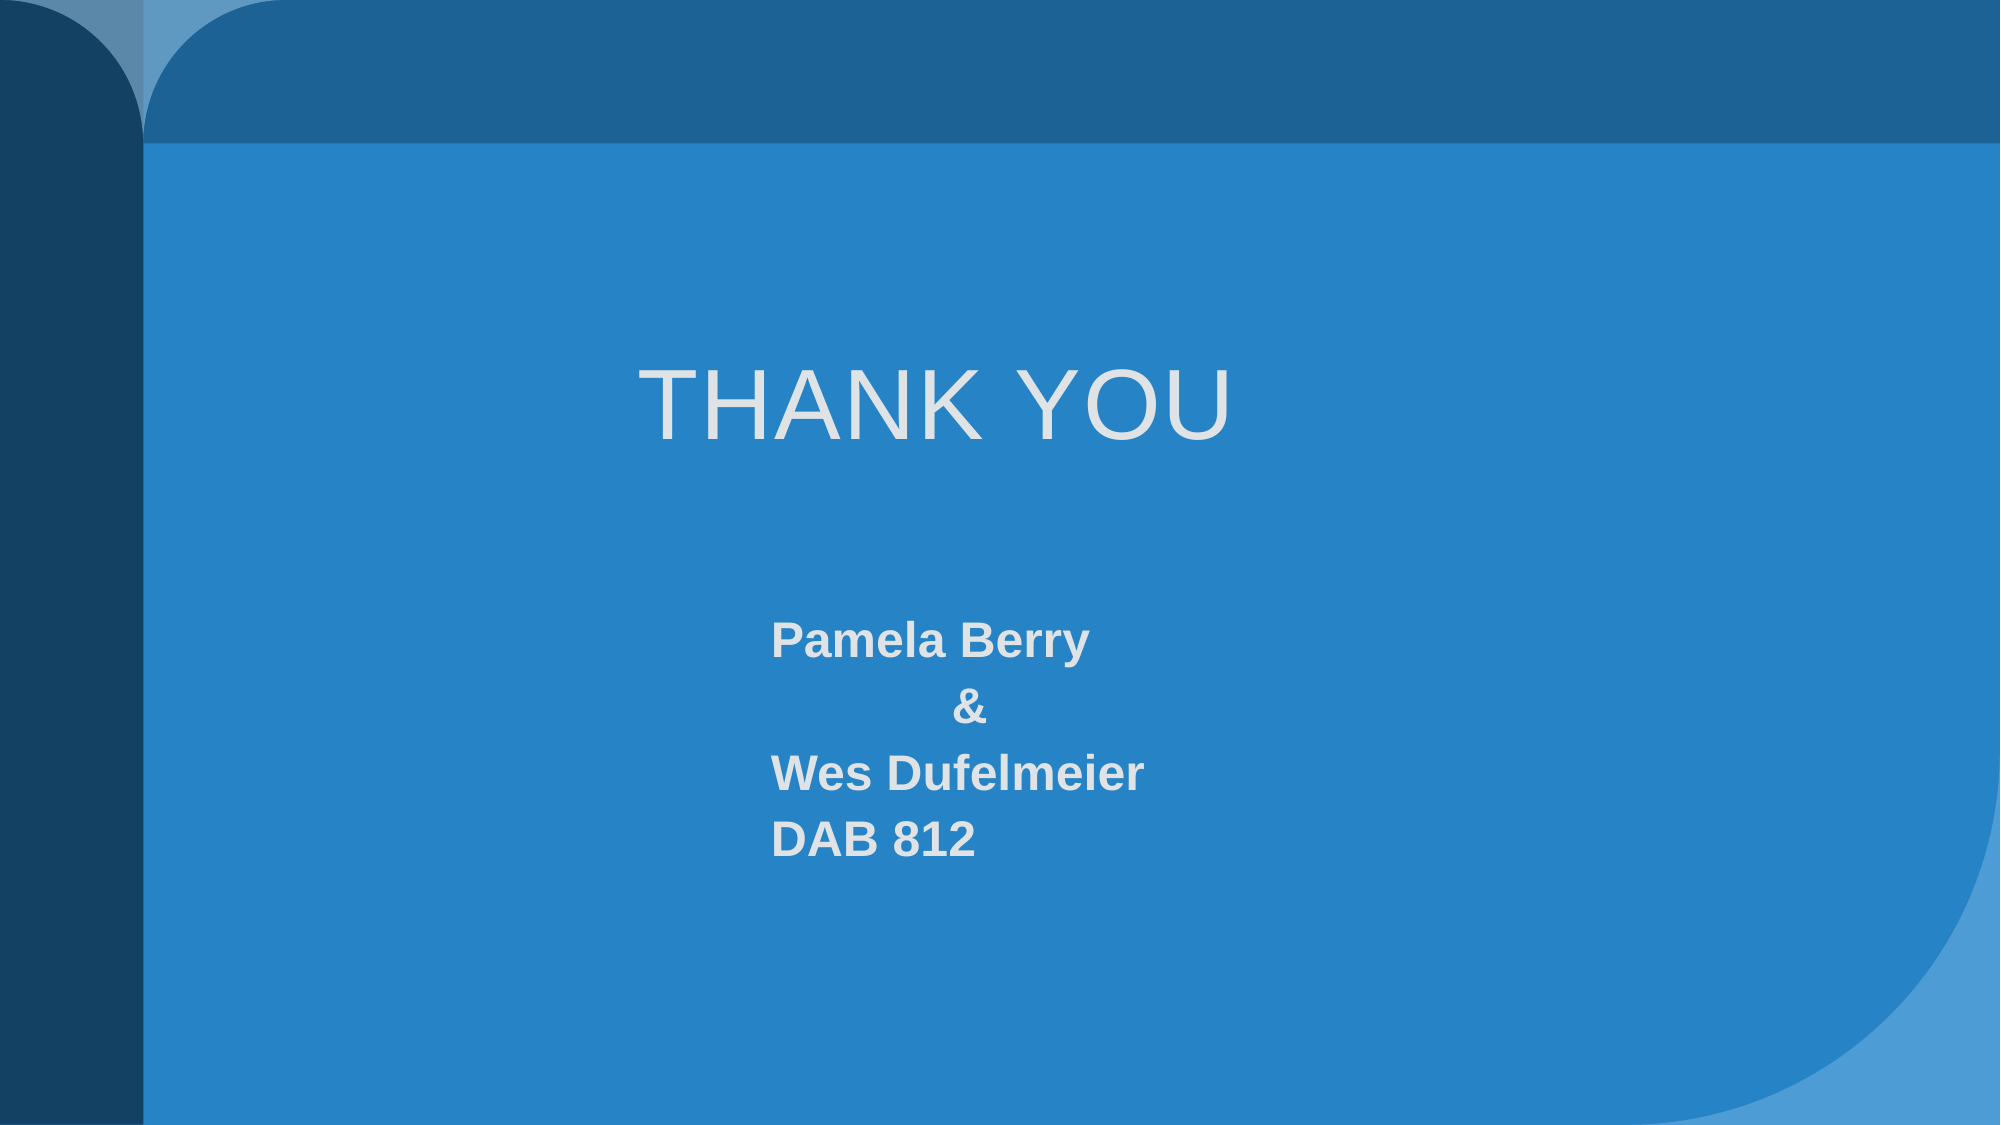

# Thank you
Pamela Berry
&
Wes Dufelmeier
DAB 812